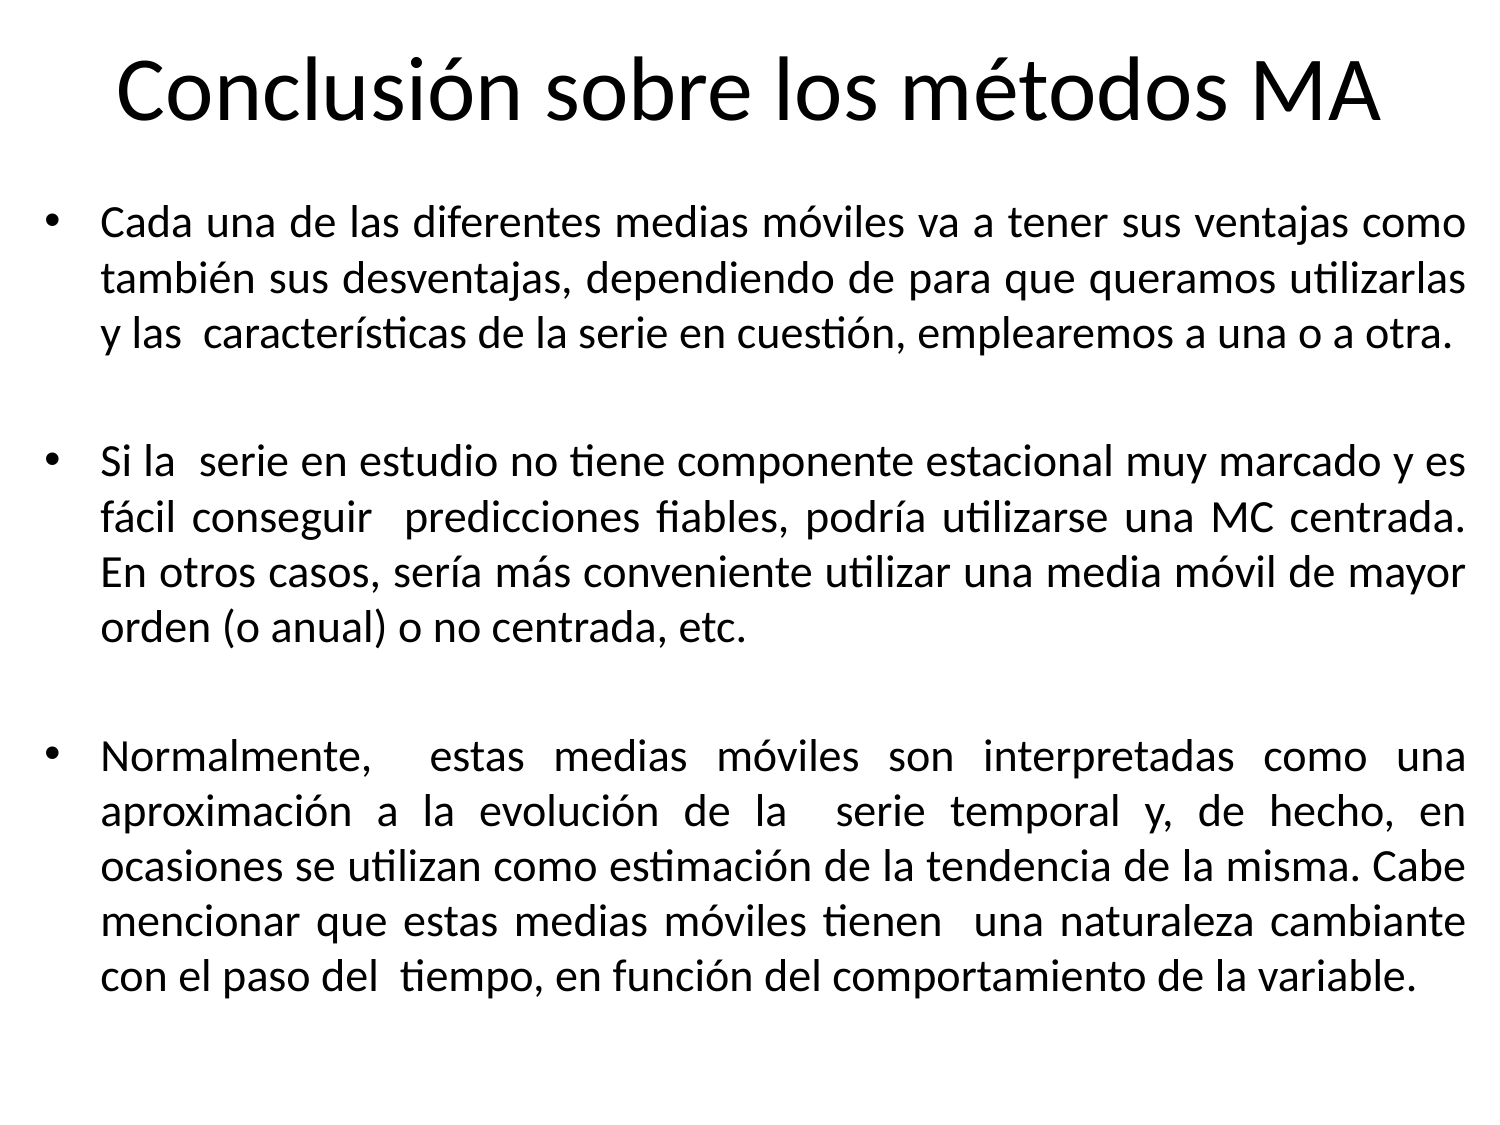

# Conclusión sobre los métodos MA
Cada una de las diferentes medias móviles va a tener sus ventajas como también sus desventajas, dependiendo de para que queramos utilizarlas y las  características de la serie en cuestión, emplearemos a una o a otra.

Si la  serie en estudio no tiene componente estacional muy marcado y es fácil conseguir  predicciones fiables, podría utilizarse una MC centrada. En otros casos, sería más conveniente utilizar una media móvil de mayor orden (o anual) o no centrada, etc.

Normalmente,  estas medias móviles son interpretadas como una aproximación a la evolución de la  serie temporal y, de hecho, en ocasiones se utilizan como estimación de la tendencia de la misma. Cabe mencionar que estas medias móviles tienen  una naturaleza cambiante con el paso del  tiempo, en función del comportamiento de la variable.